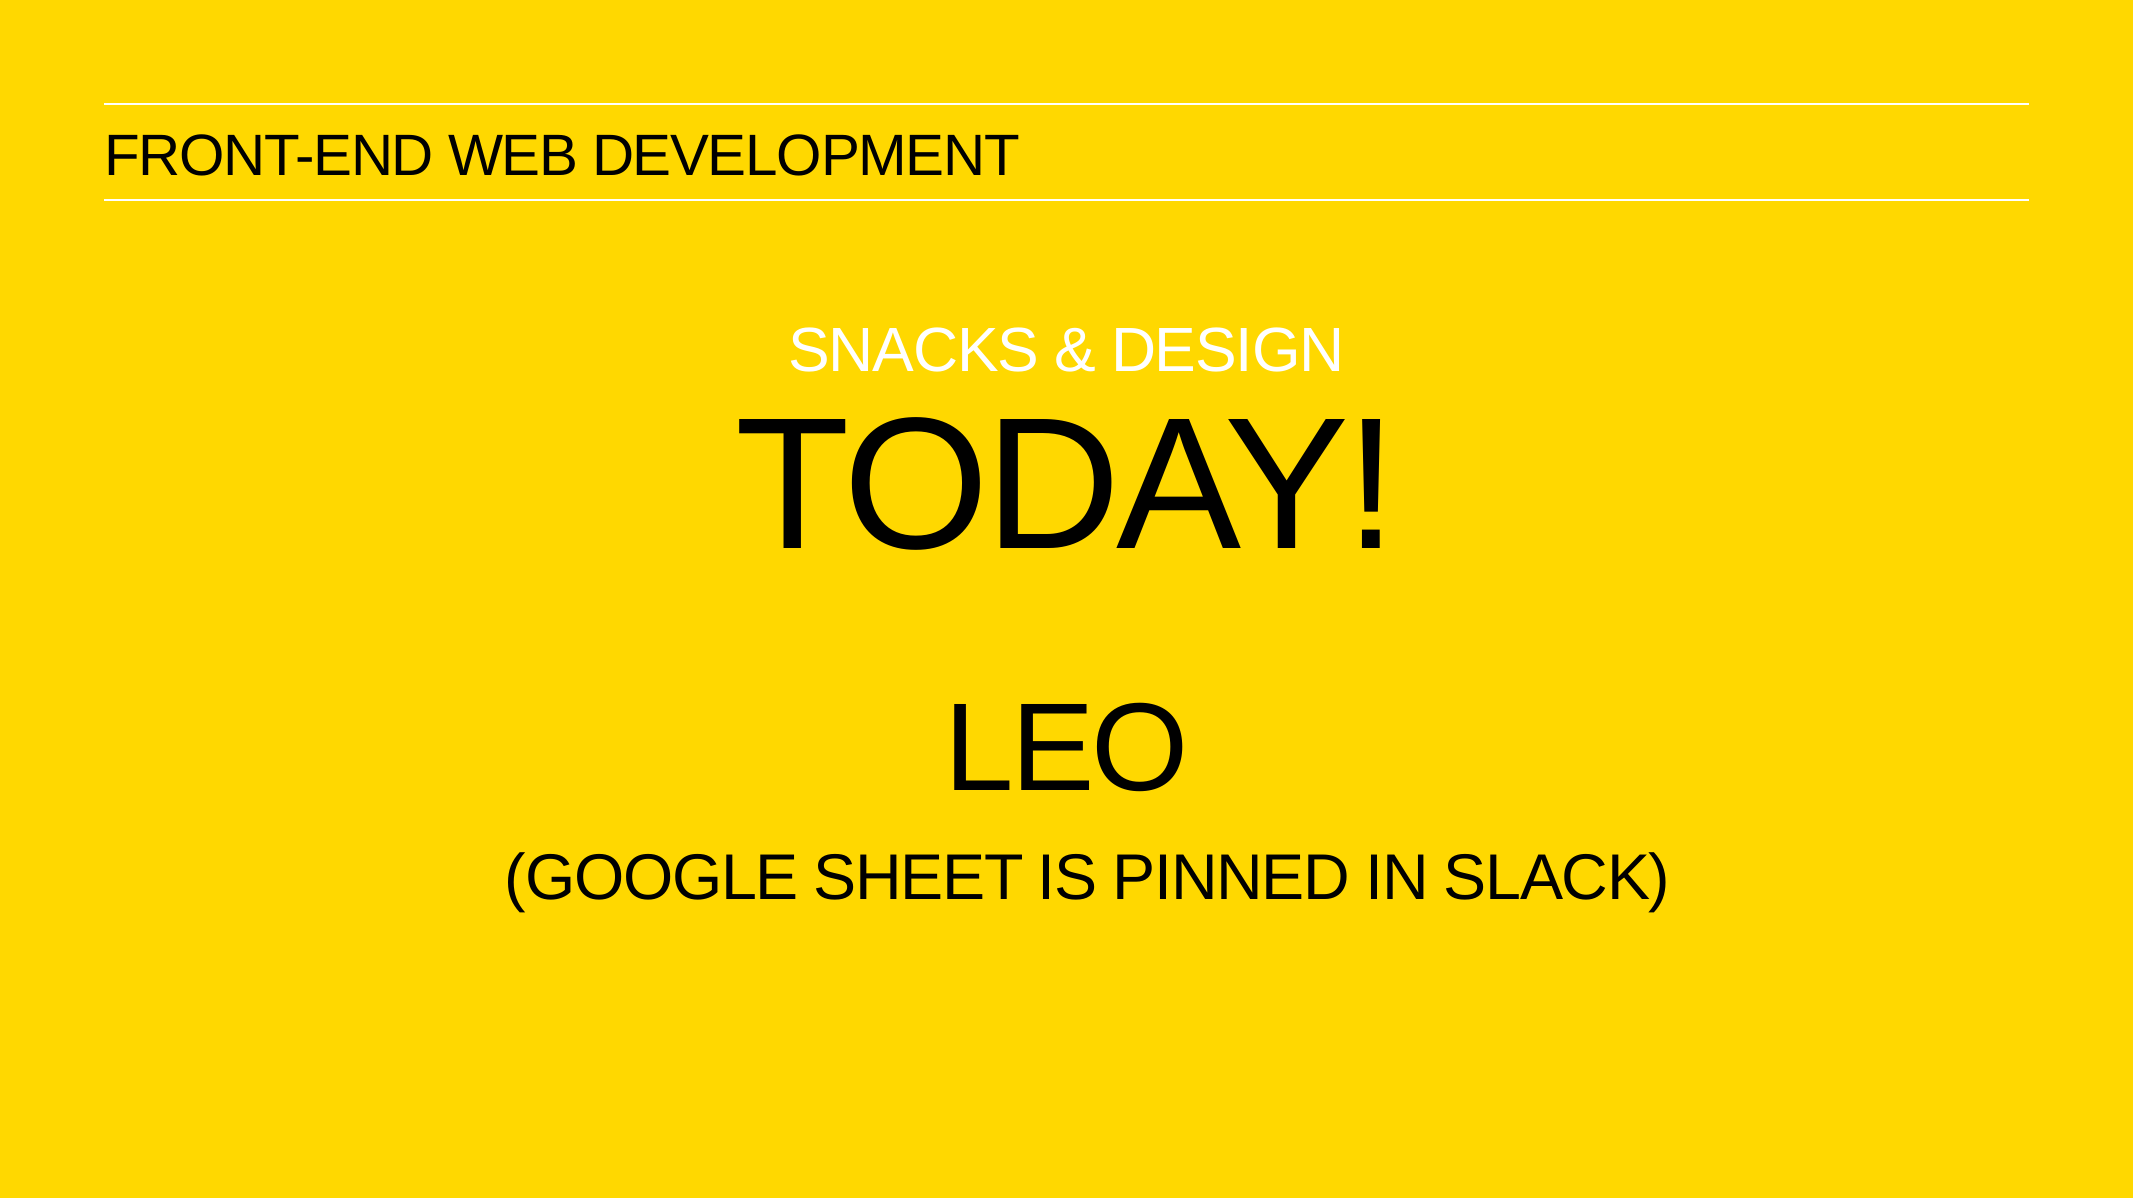

Front-end web development

snacks & Design
TODAY!
LEO
(Google sheet is pinned in slack)